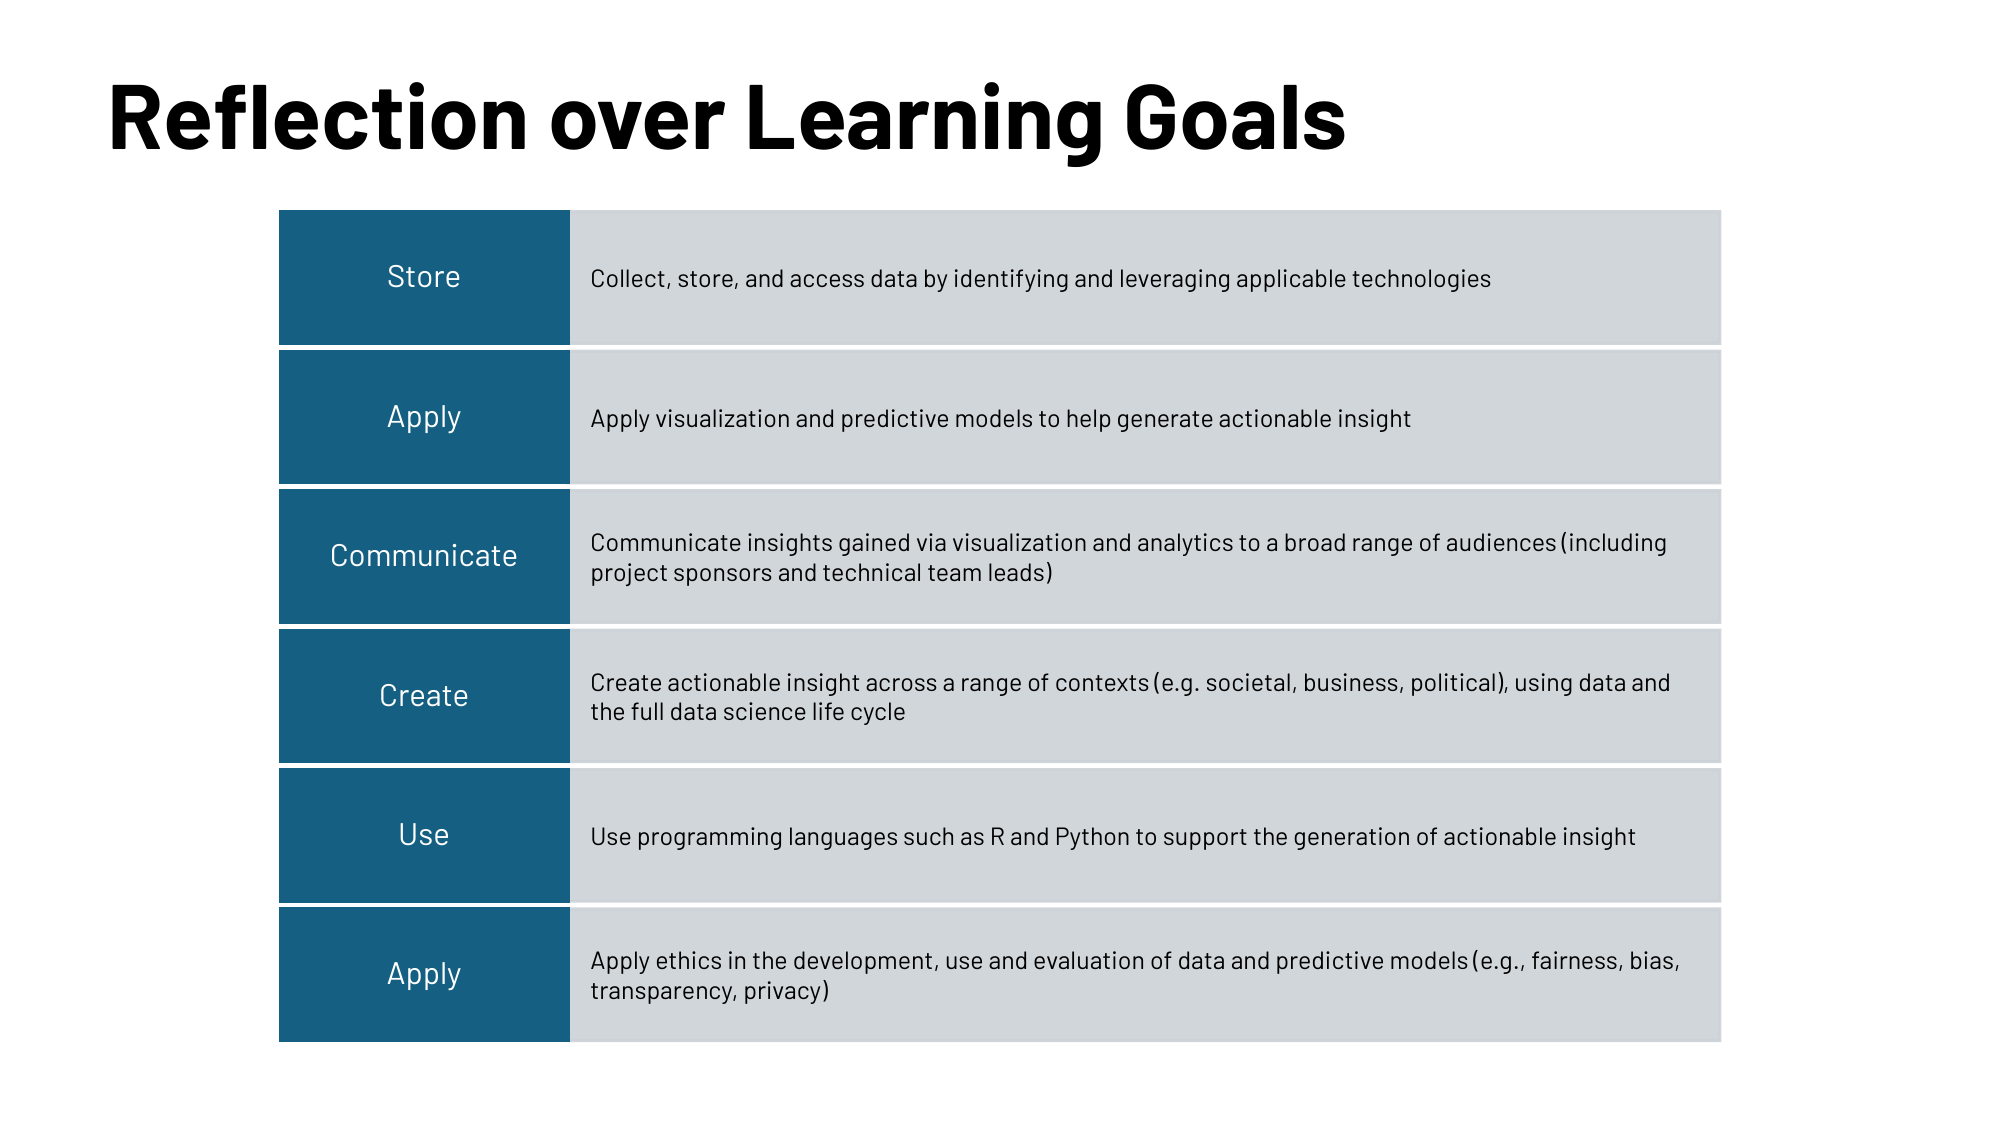

Reflection over Learning Goals

Collect, store, and access data by identifying and leveraging applicable technologies
Store
Apply visualization and predictive models to help generate actionable insight
Apply
Communicate insights gained via visualization and analytics to a broad range of audiences (including project sponsors and technical team leads)
Communicate
Create actionable insight across a range of contexts (e.g. societal, business, political), using data and the full data science life cycle
Create
Use programming languages such as R and Python to support the generation of actionable insight
Use
Apply ethics in the development, use and evaluation of data and predictive models (e.g., fairness, bias, transparency, privacy)
Apply